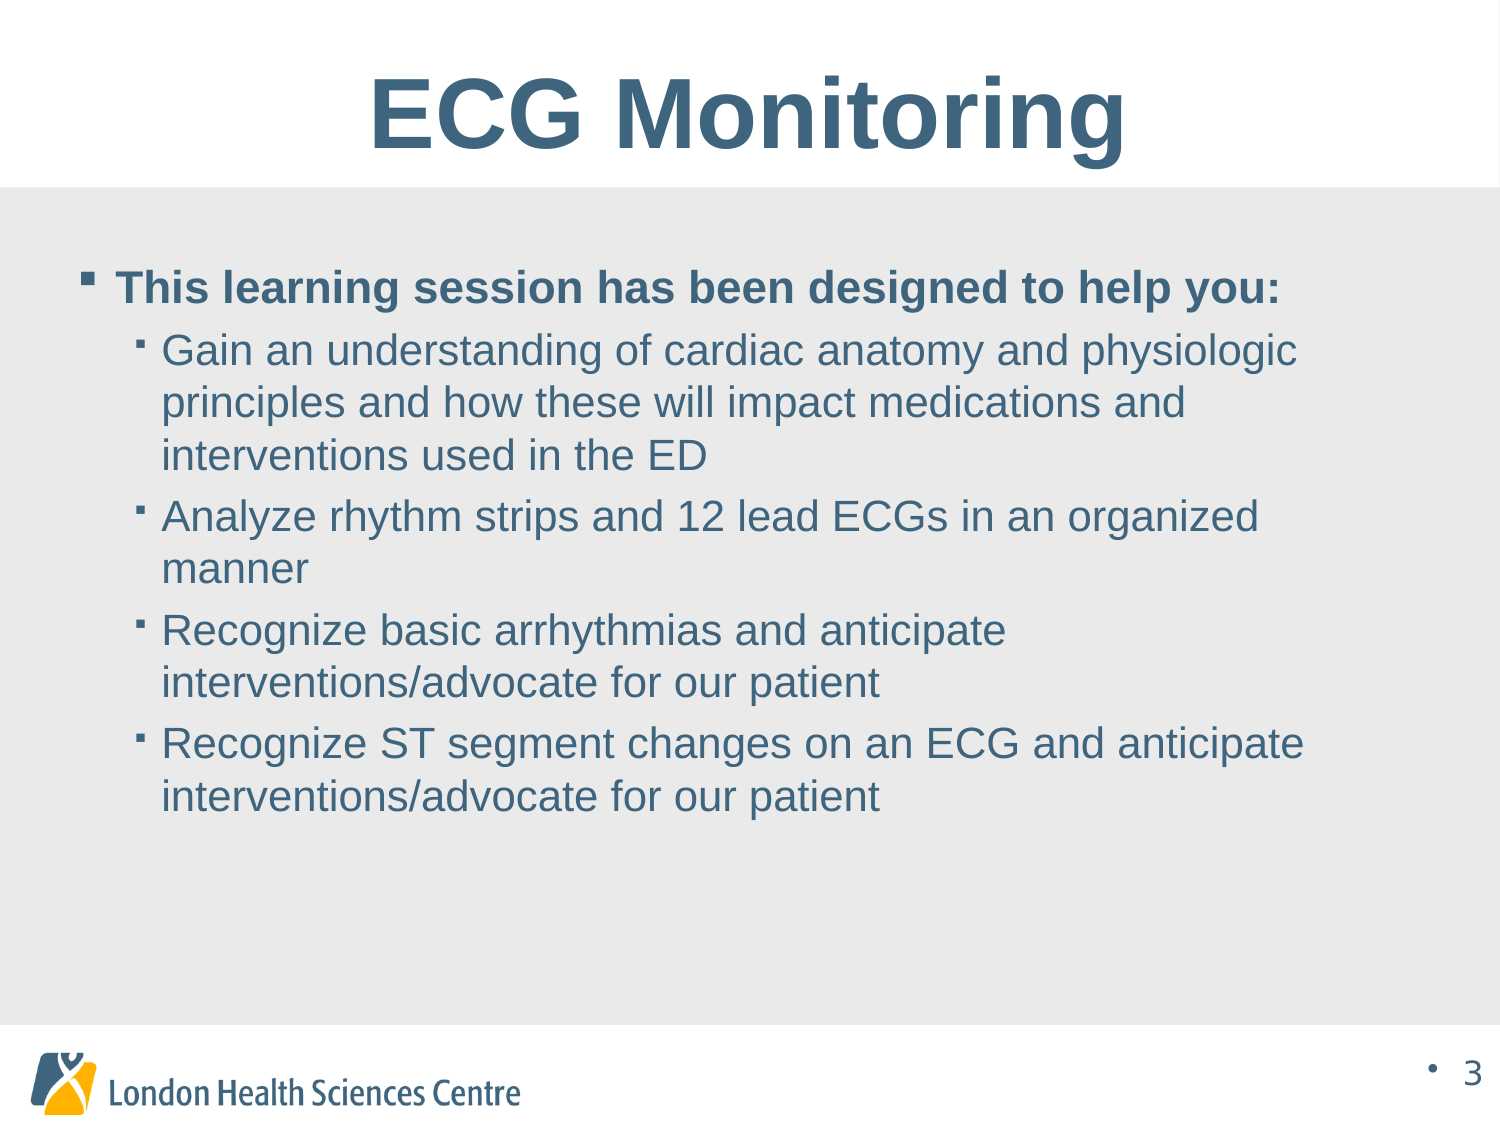

# ECG Monitoring
This learning session has been designed to help you:
Gain an understanding of cardiac anatomy and physiologic principles and how these will impact medications and interventions used in the ED
Analyze rhythm strips and 12 lead ECGs in an organized manner
Recognize basic arrhythmias and anticipate interventions/advocate for our patient
Recognize ST segment changes on an ECG and anticipate interventions/advocate for our patient